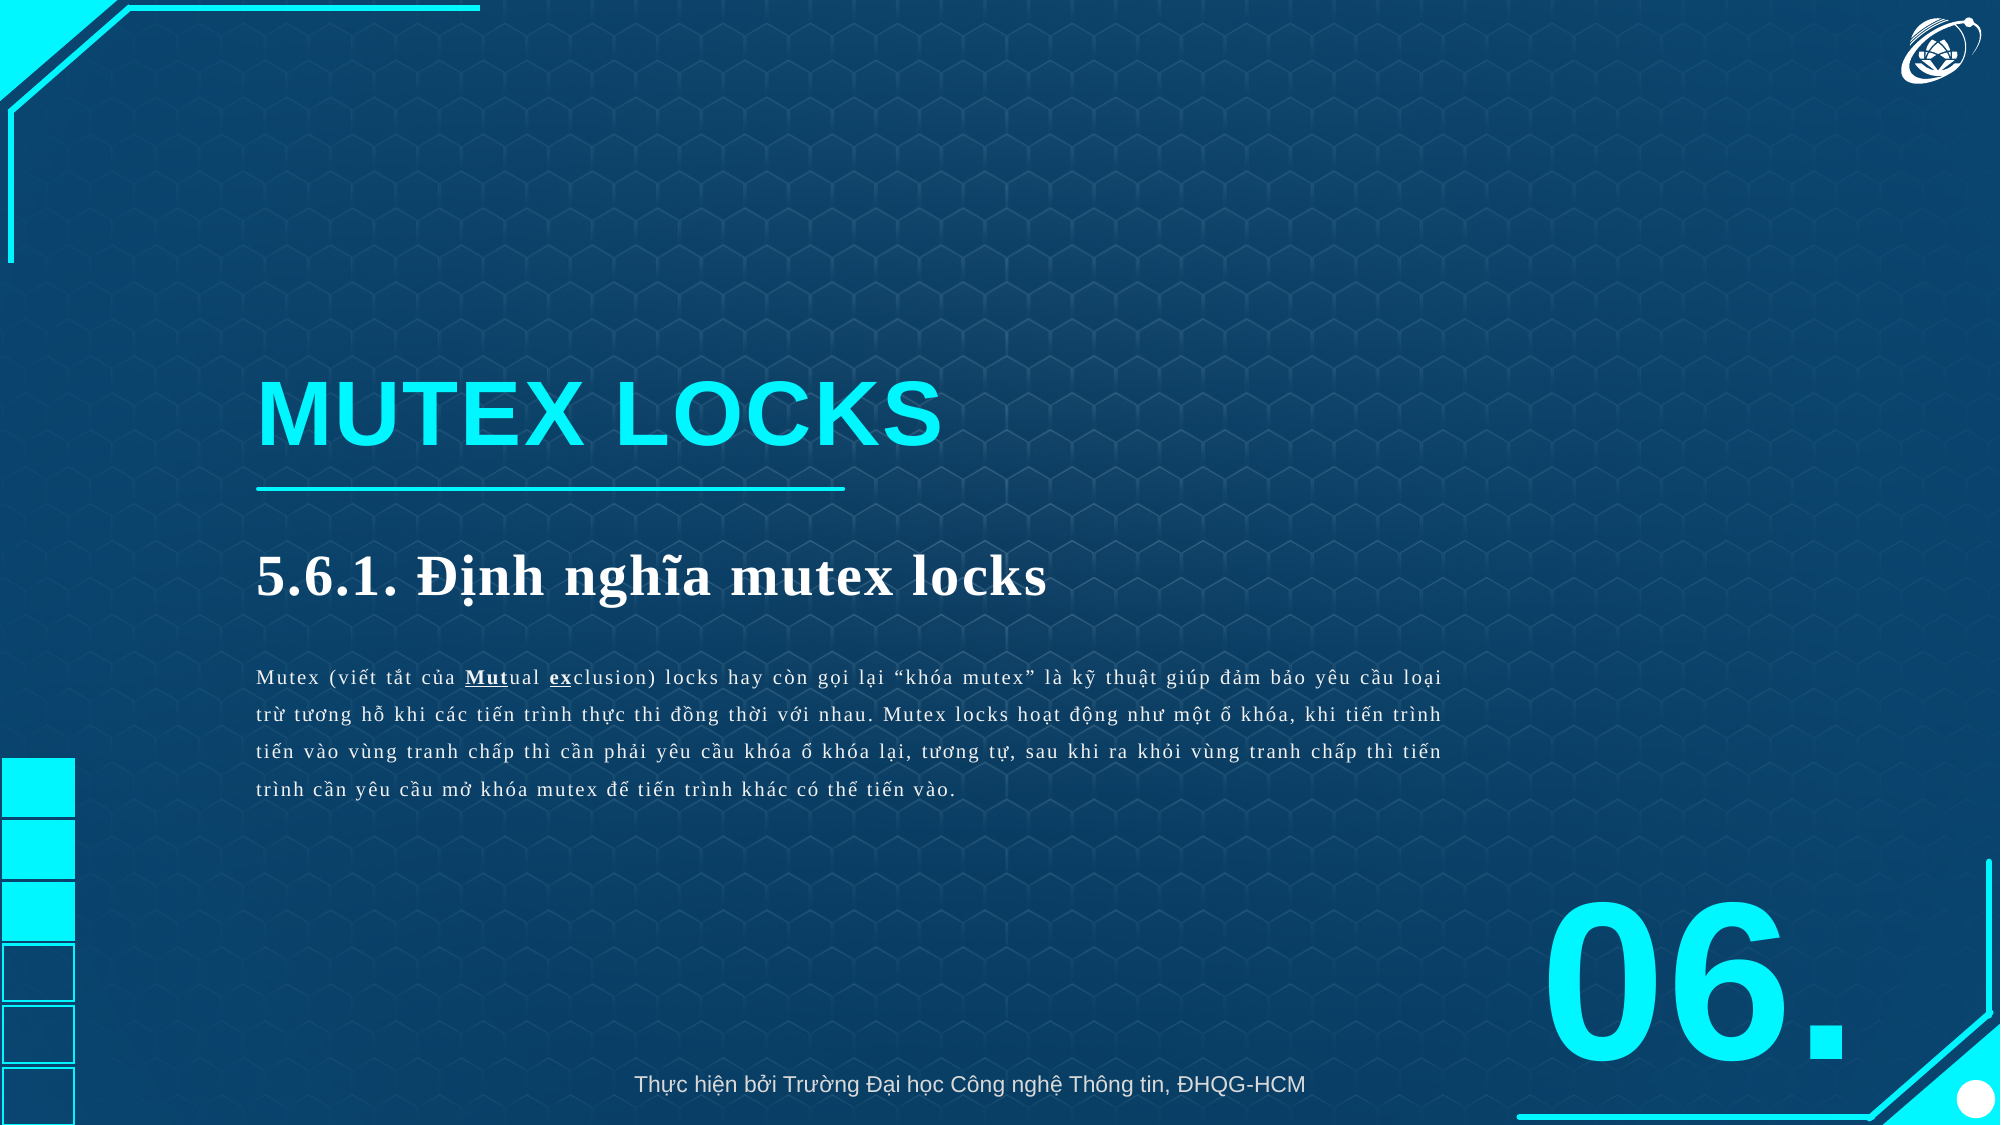

MUTEX LOCKS
5.6.1. Định nghĩa mutex locks
Mutex (viết tắt của Mutual exclusion) locks hay còn gọi lại “khóa mutex” là kỹ thuật giúp đảm bảo yêu cầu loại trừ tương hỗ khi các tiến trình thực thi đồng thời với nhau. Mutex locks hoạt động như một ổ khóa, khi tiến trình tiến vào vùng tranh chấp thì cần phải yêu cầu khóa ổ khóa lại, tương tự, sau khi ra khỏi vùng tranh chấp thì tiến trình cần yêu cầu mở khóa mutex để tiến trình khác có thể tiến vào.
06.
Thực hiện bởi Trường Đại học Công nghệ Thông tin, ĐHQG-HCM
57